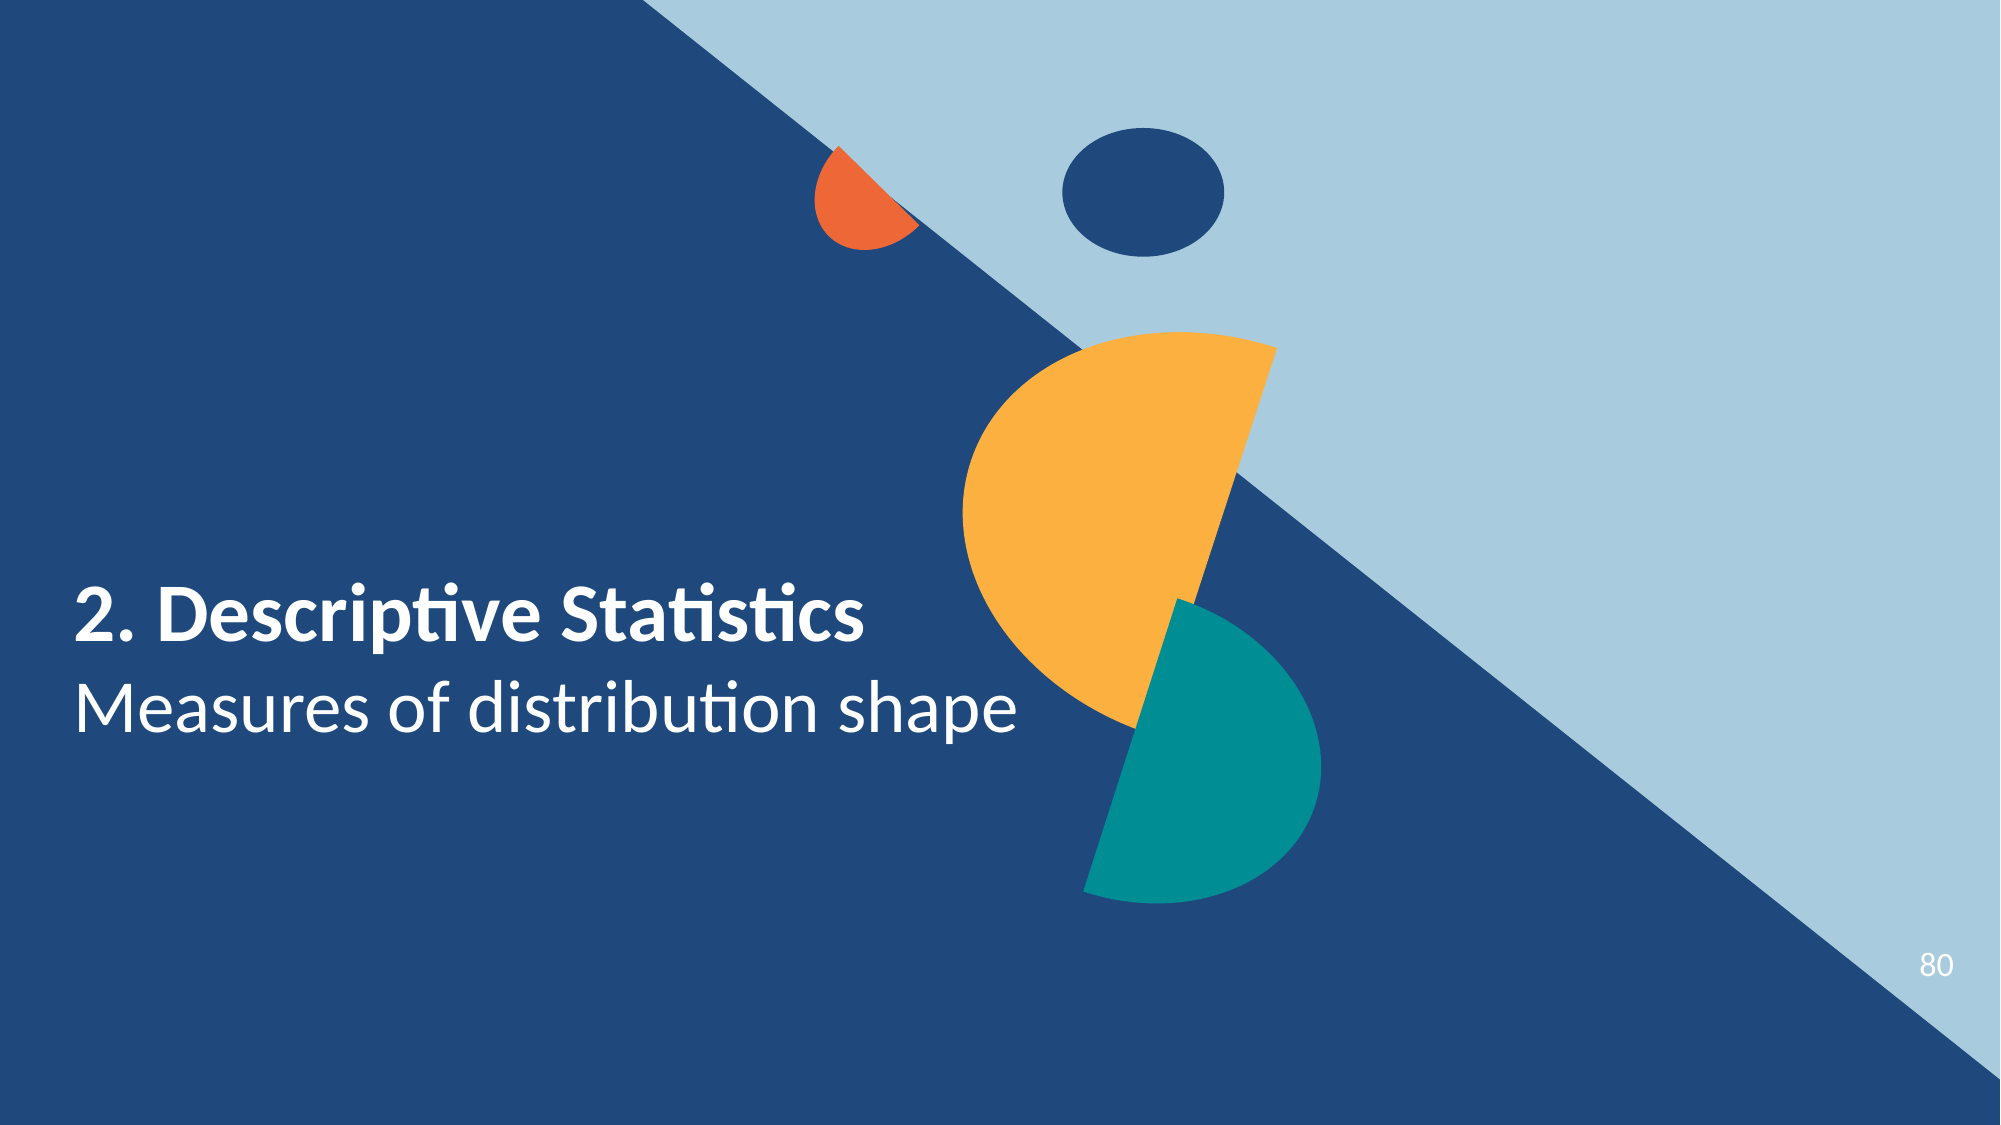

2. Descriptive Statistics
Measures of distribution shape
80